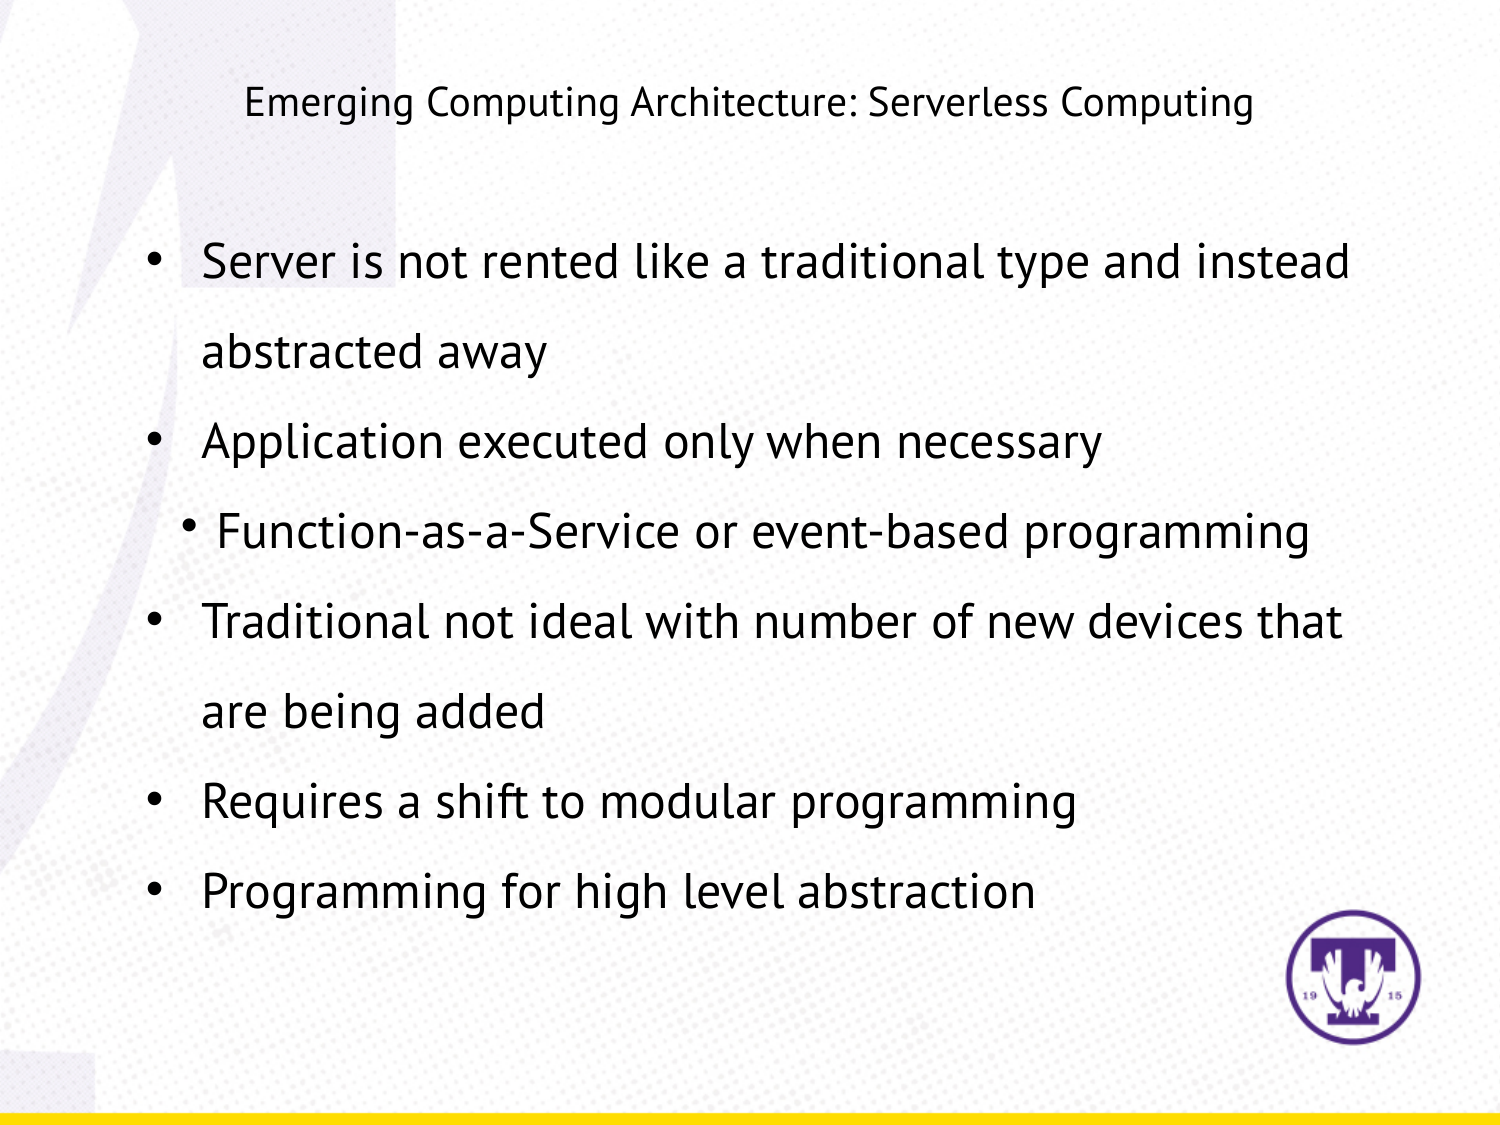

Emerging Computing Architecture: Serverless Computing
Server is not rented like a traditional type and instead abstracted away
Application executed only when necessary
Function-as-a-Service or event-based programming
Traditional not ideal with number of new devices that are being added
Requires a shift to modular programming
Programming for high level abstraction